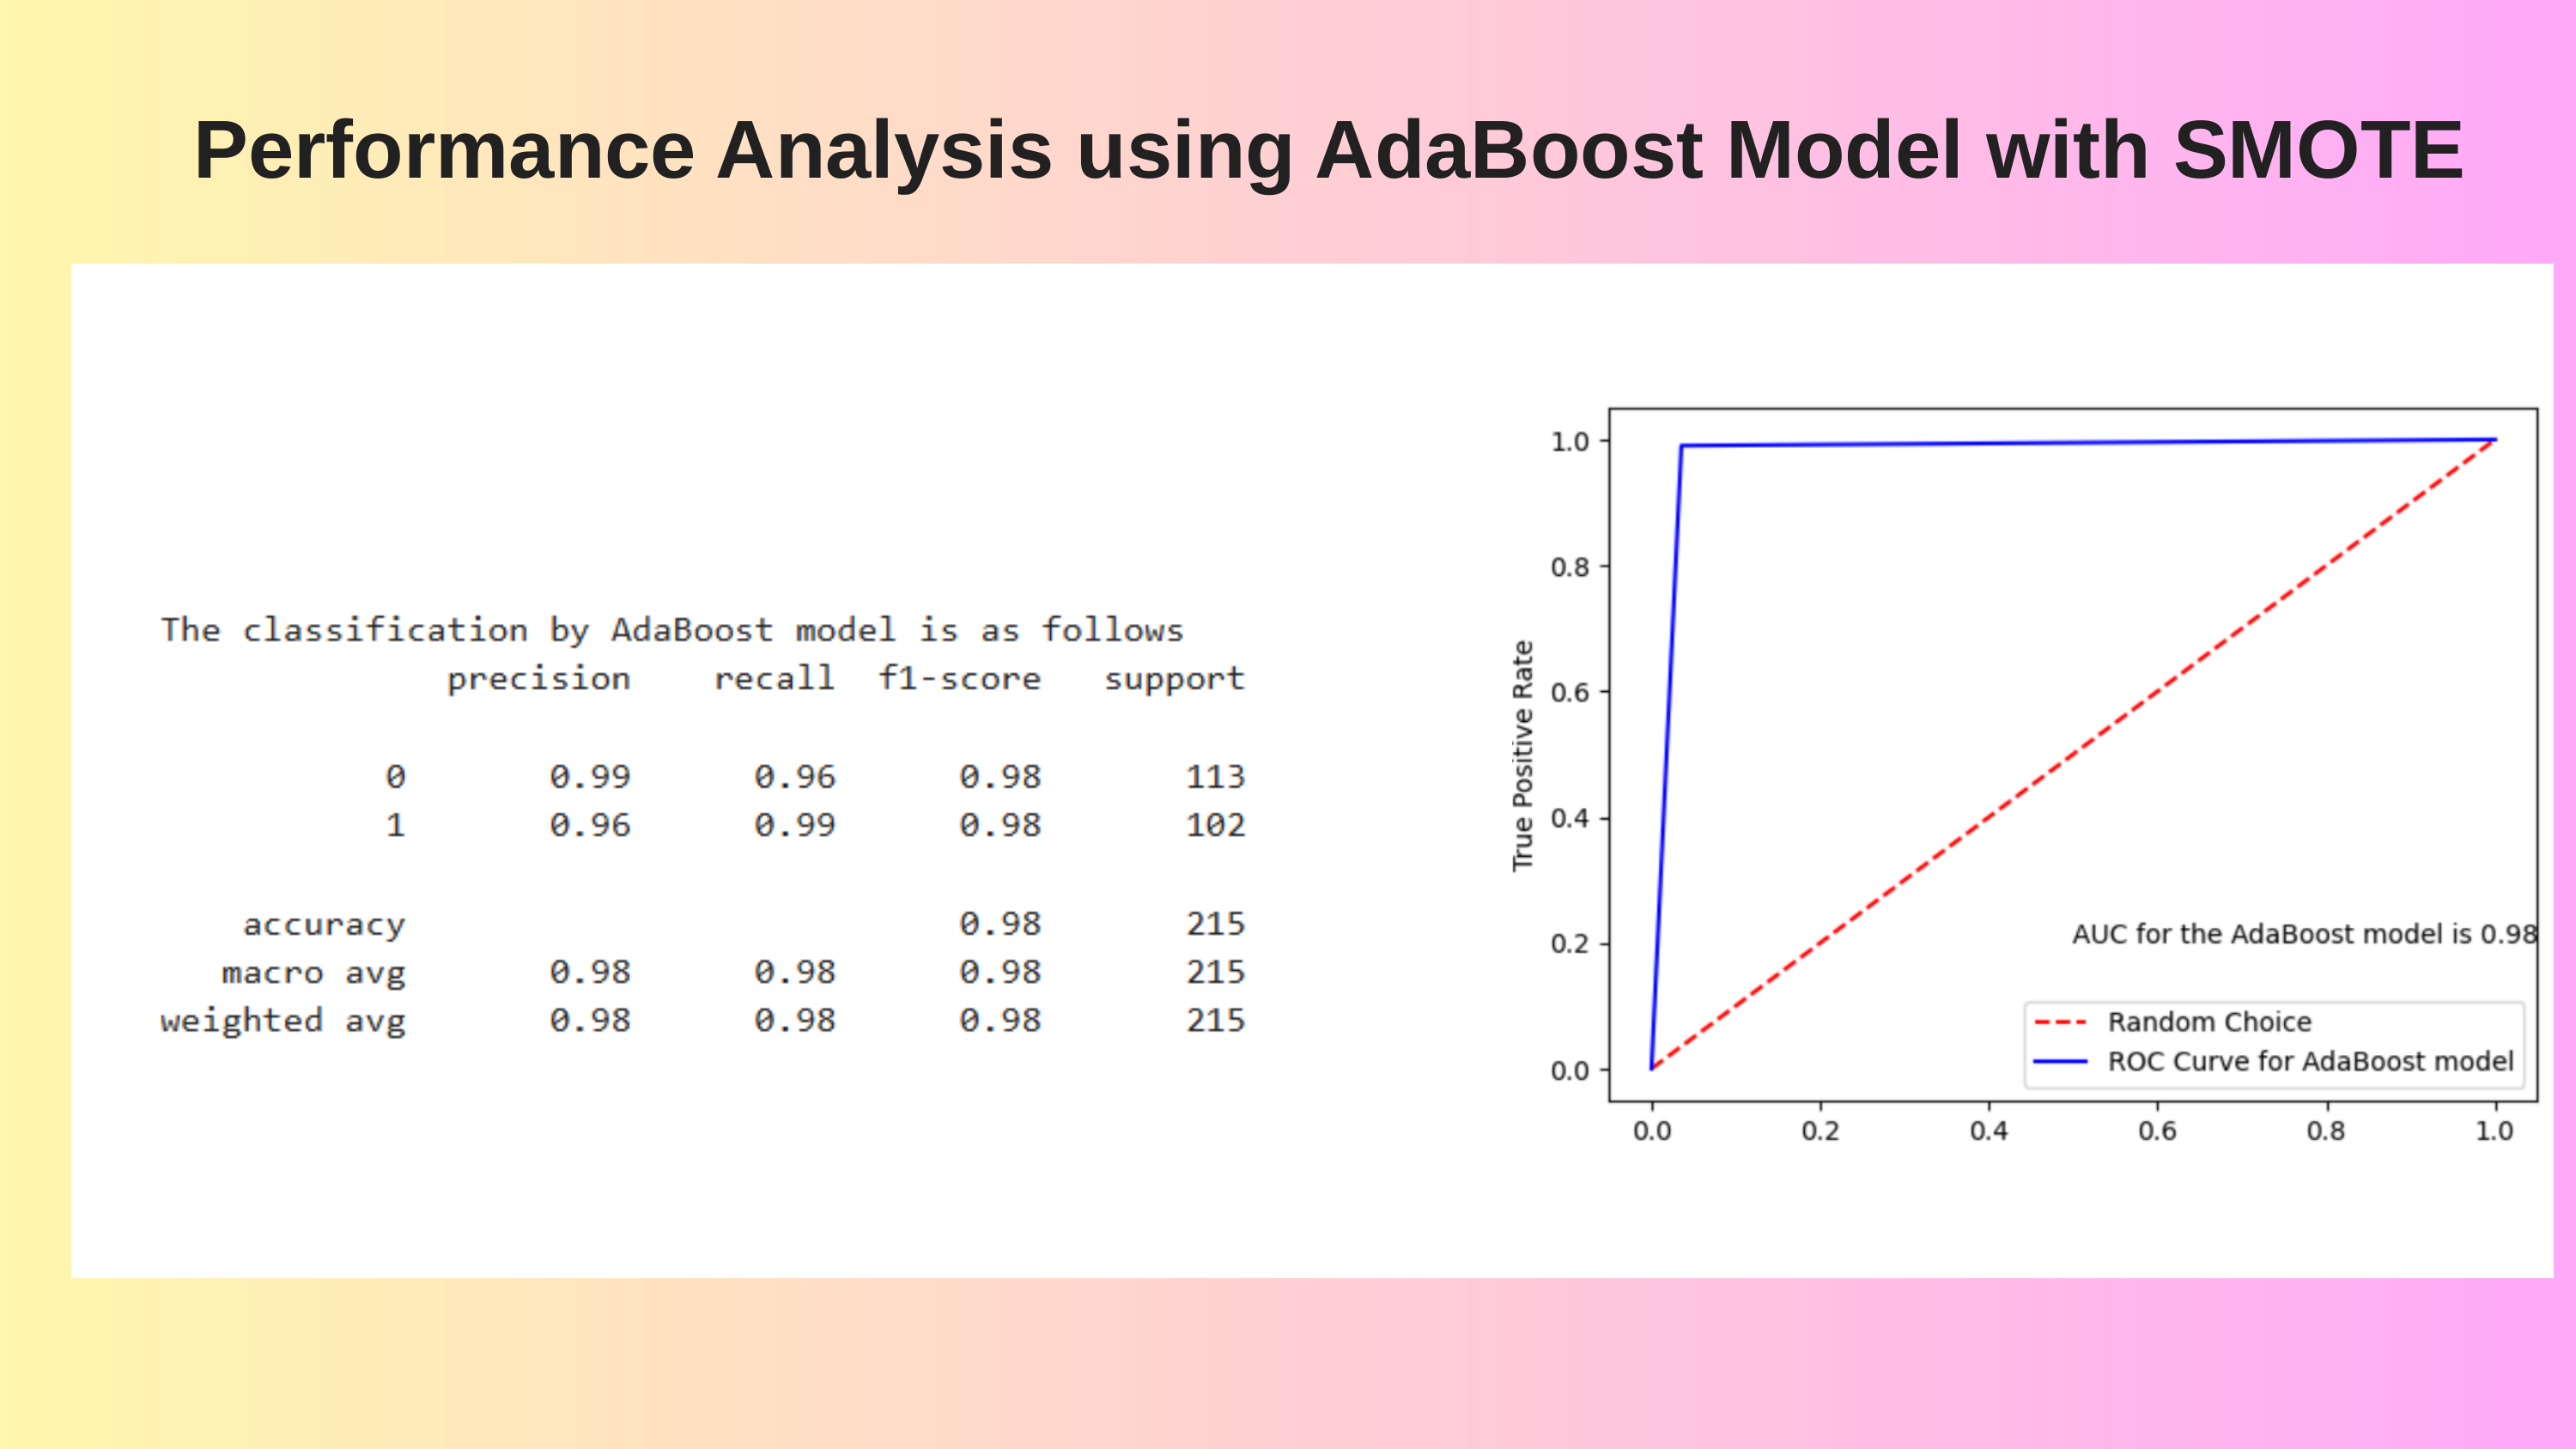

Performance Analysis using AdaBoost Model with SMOTE